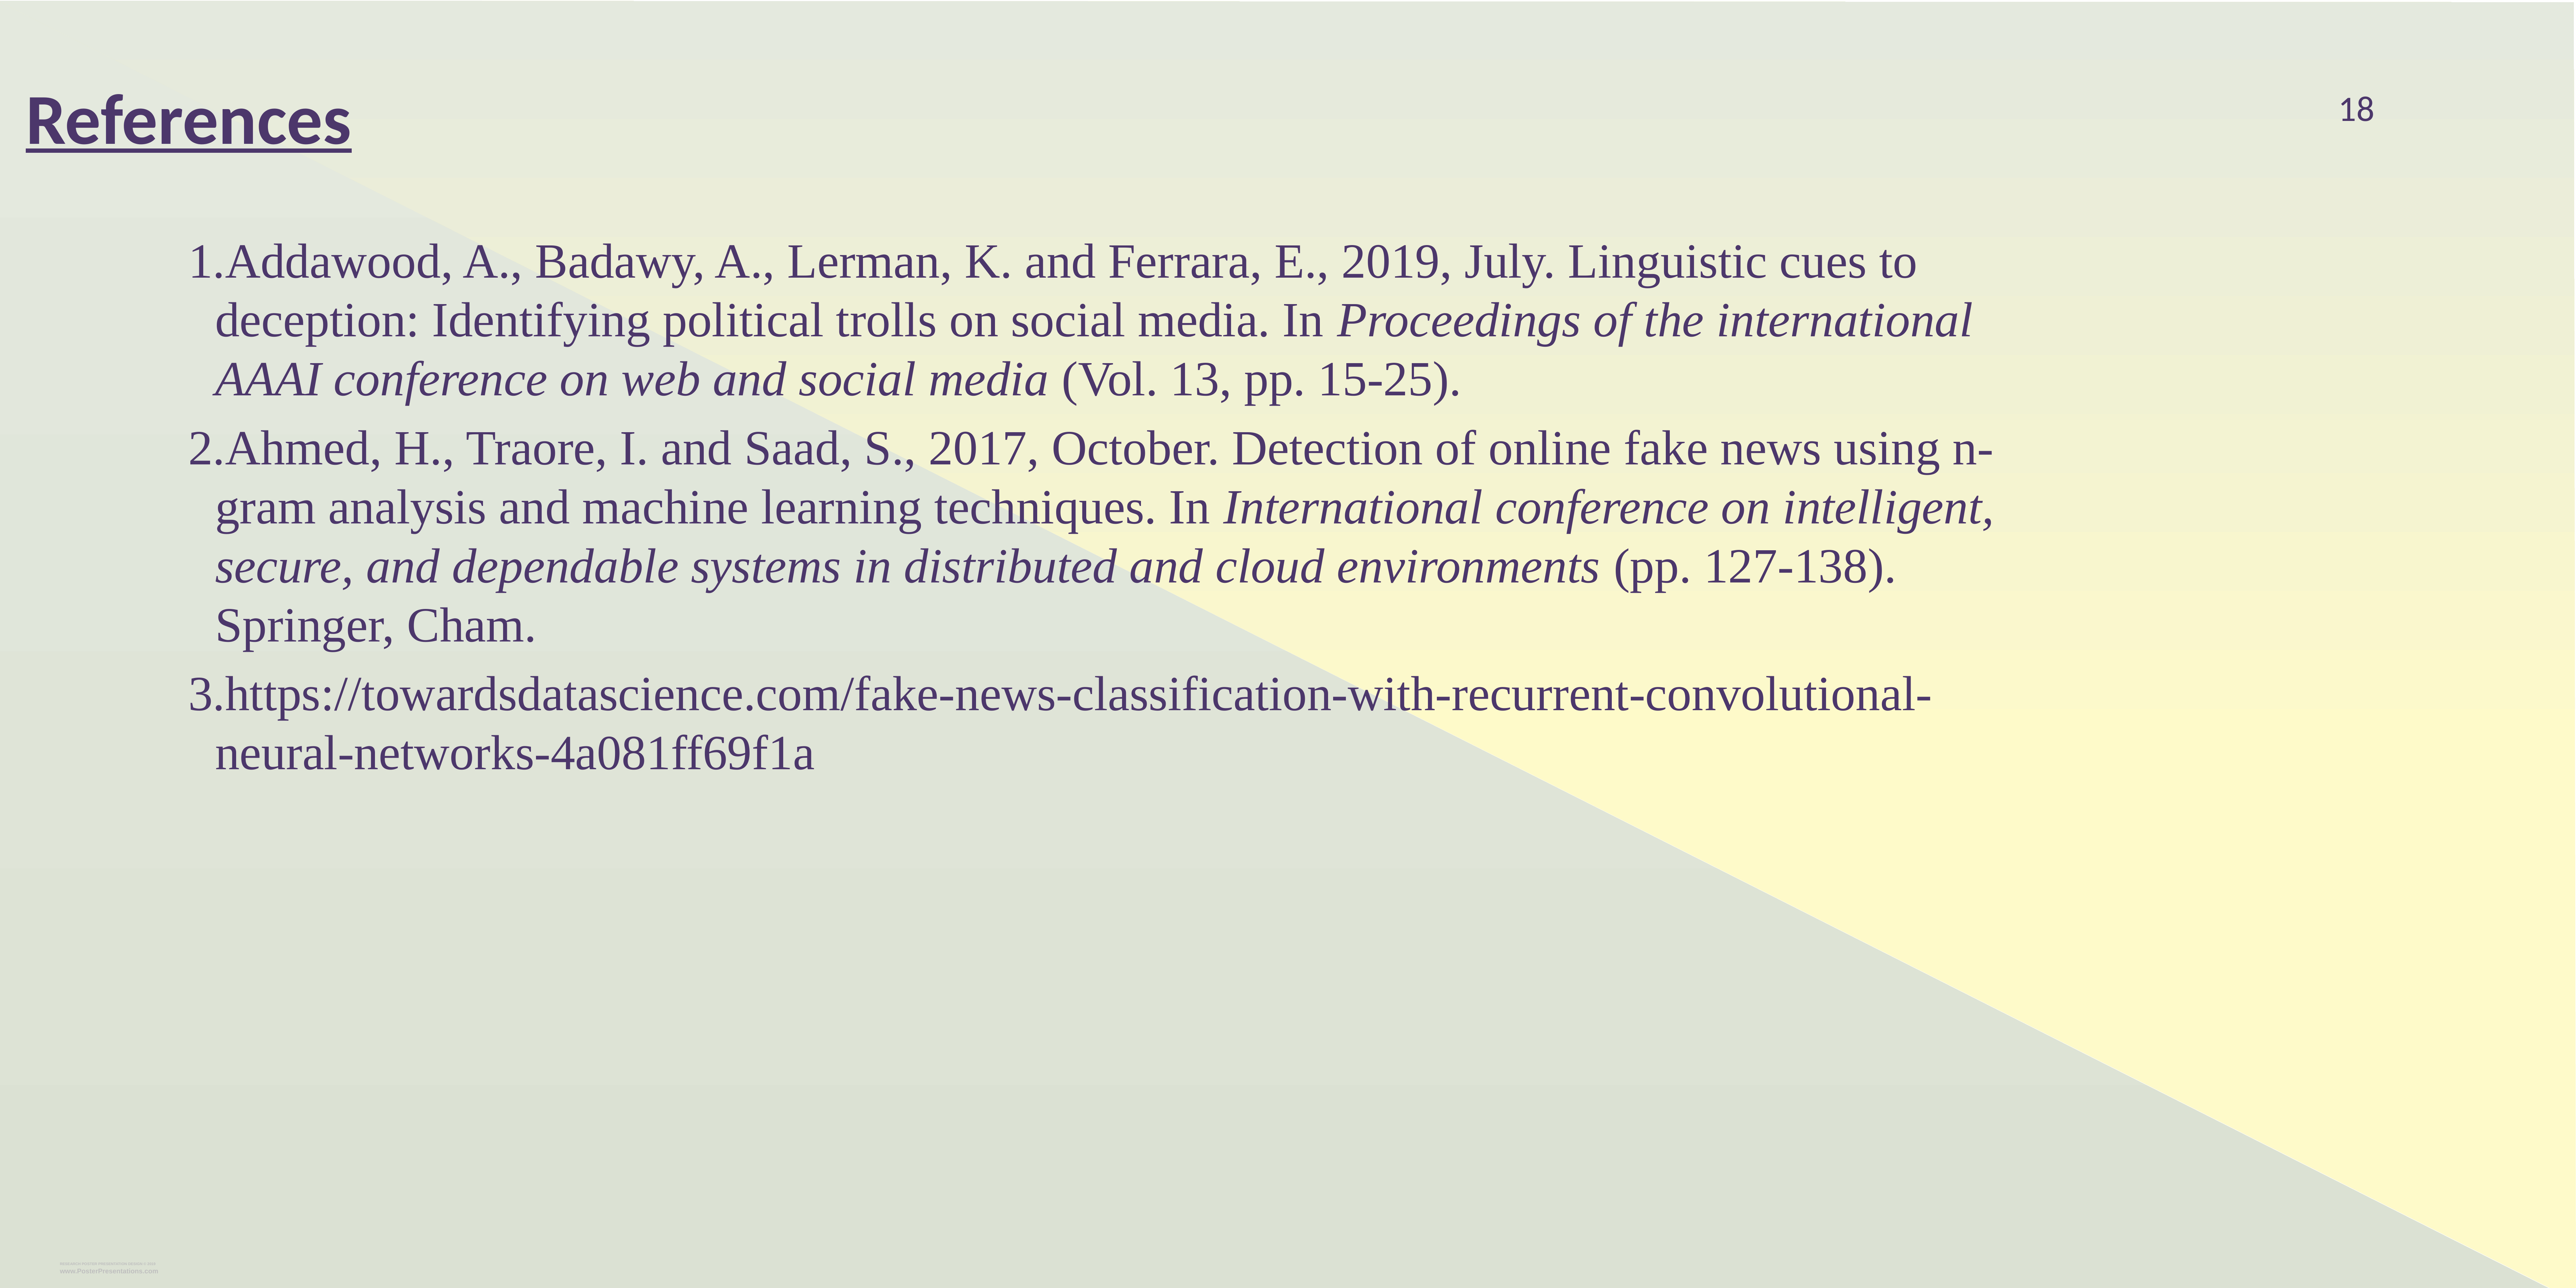

References
18
Addawood, A., Badawy, A., Lerman, K. and Ferrara, E., 2019, July. Linguistic cues to deception: Identifying political trolls on social media. In Proceedings of the international AAAI conference on web and social media (Vol. 13, pp. 15-25).
Ahmed, H., Traore, I. and Saad, S., 2017, October. Detection of online fake news using n-gram analysis and machine learning techniques. In International conference on intelligent, secure, and dependable systems in distributed and cloud environments (pp. 127-138). Springer, Cham.
https://towardsdatascience.com/fake-news-classification-with-recurrent-convolutional-neural-networks-4a081ff69f1a